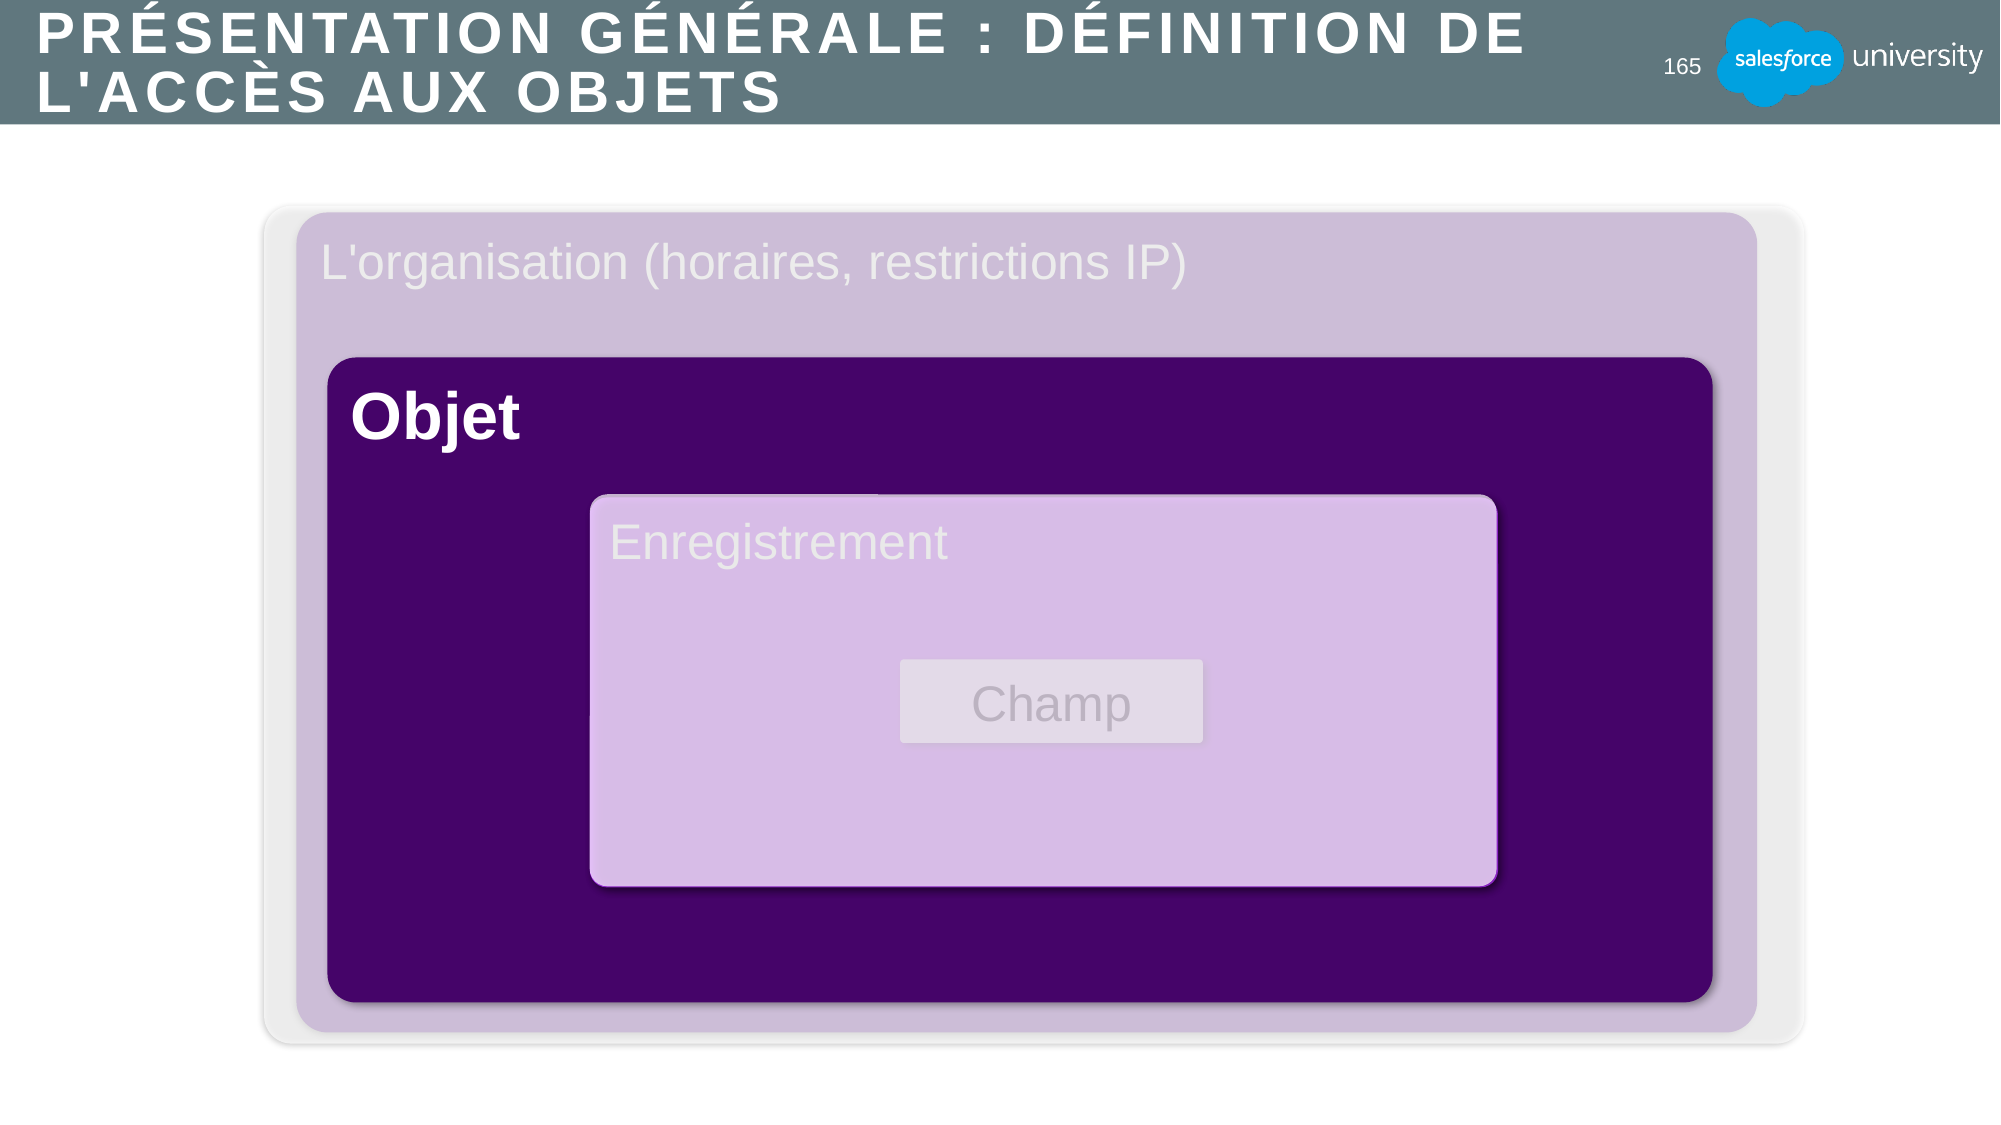

# Présentation générale : Définition de l'accès aux objets
165

L'organisation (horaires, restrictions IP)
Objet

Enregistrement
Champ